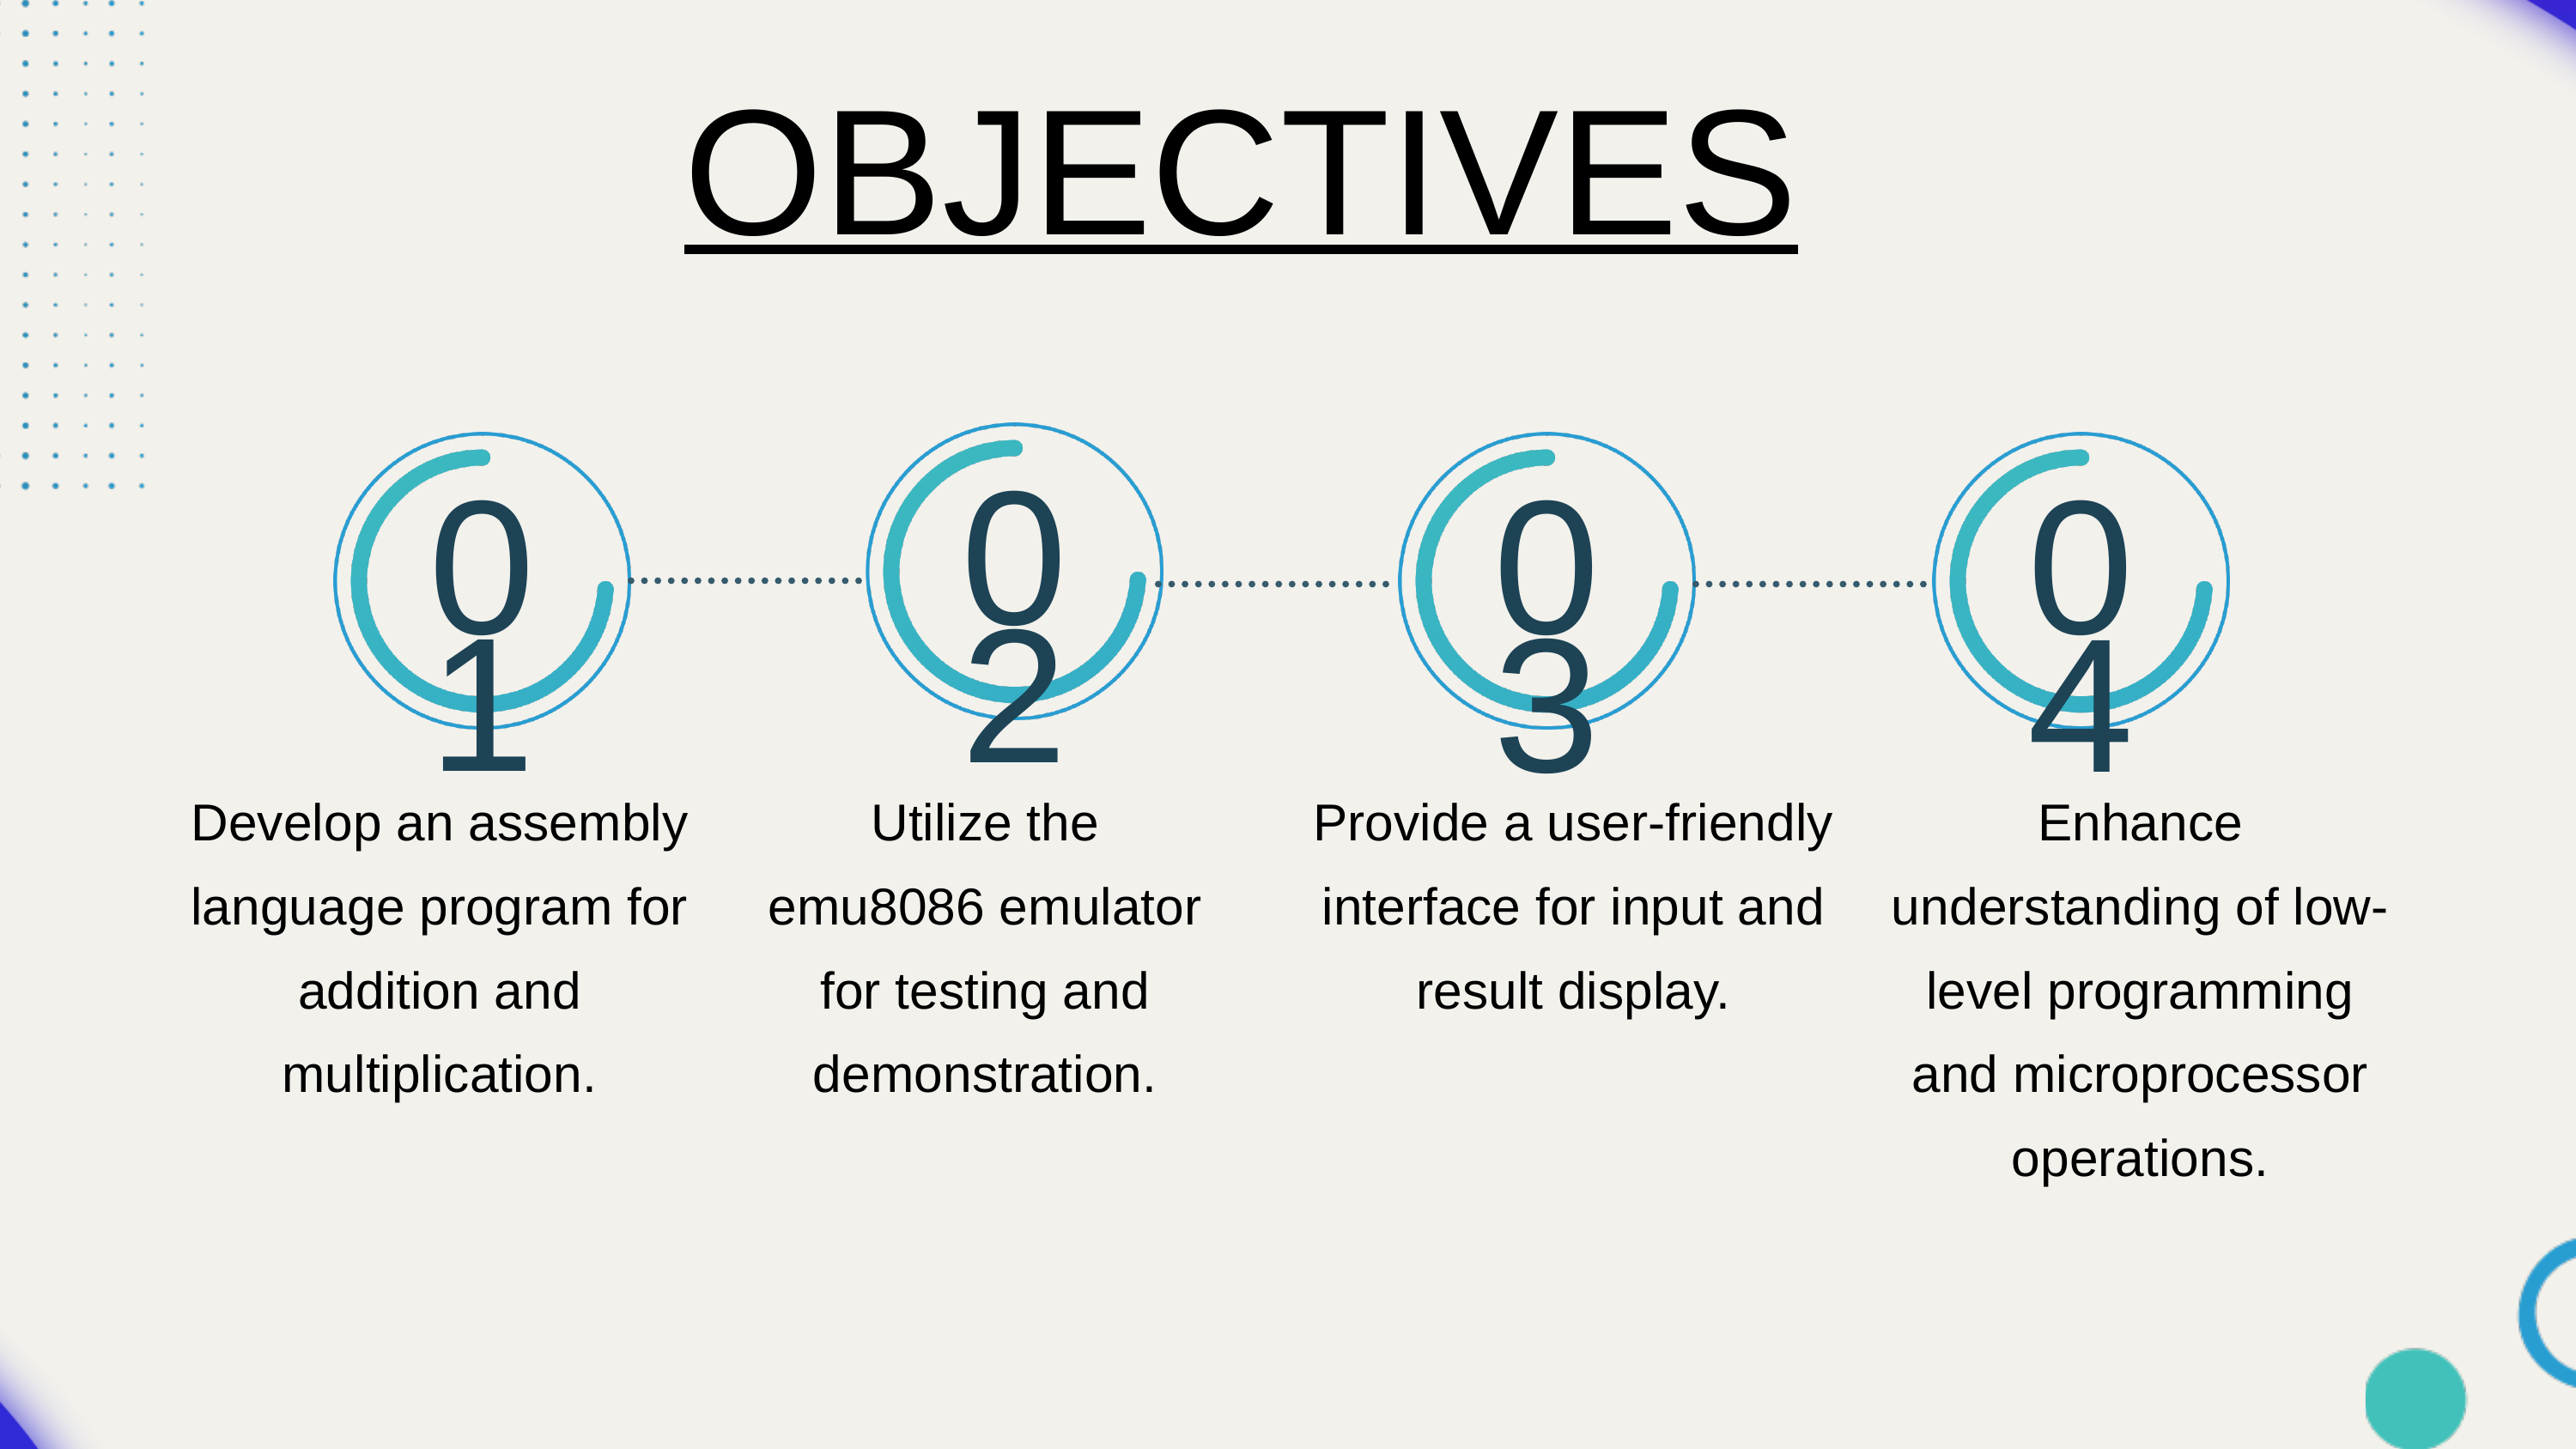

OBJECTIVES

02
01
03
04

Develop an assembly language program for addition and multiplication.
Utilize the emu8086 emulator for testing and demonstration.
Provide a user-friendly interface for input and result display.
Enhance understanding of low-level programming and microprocessor operations.